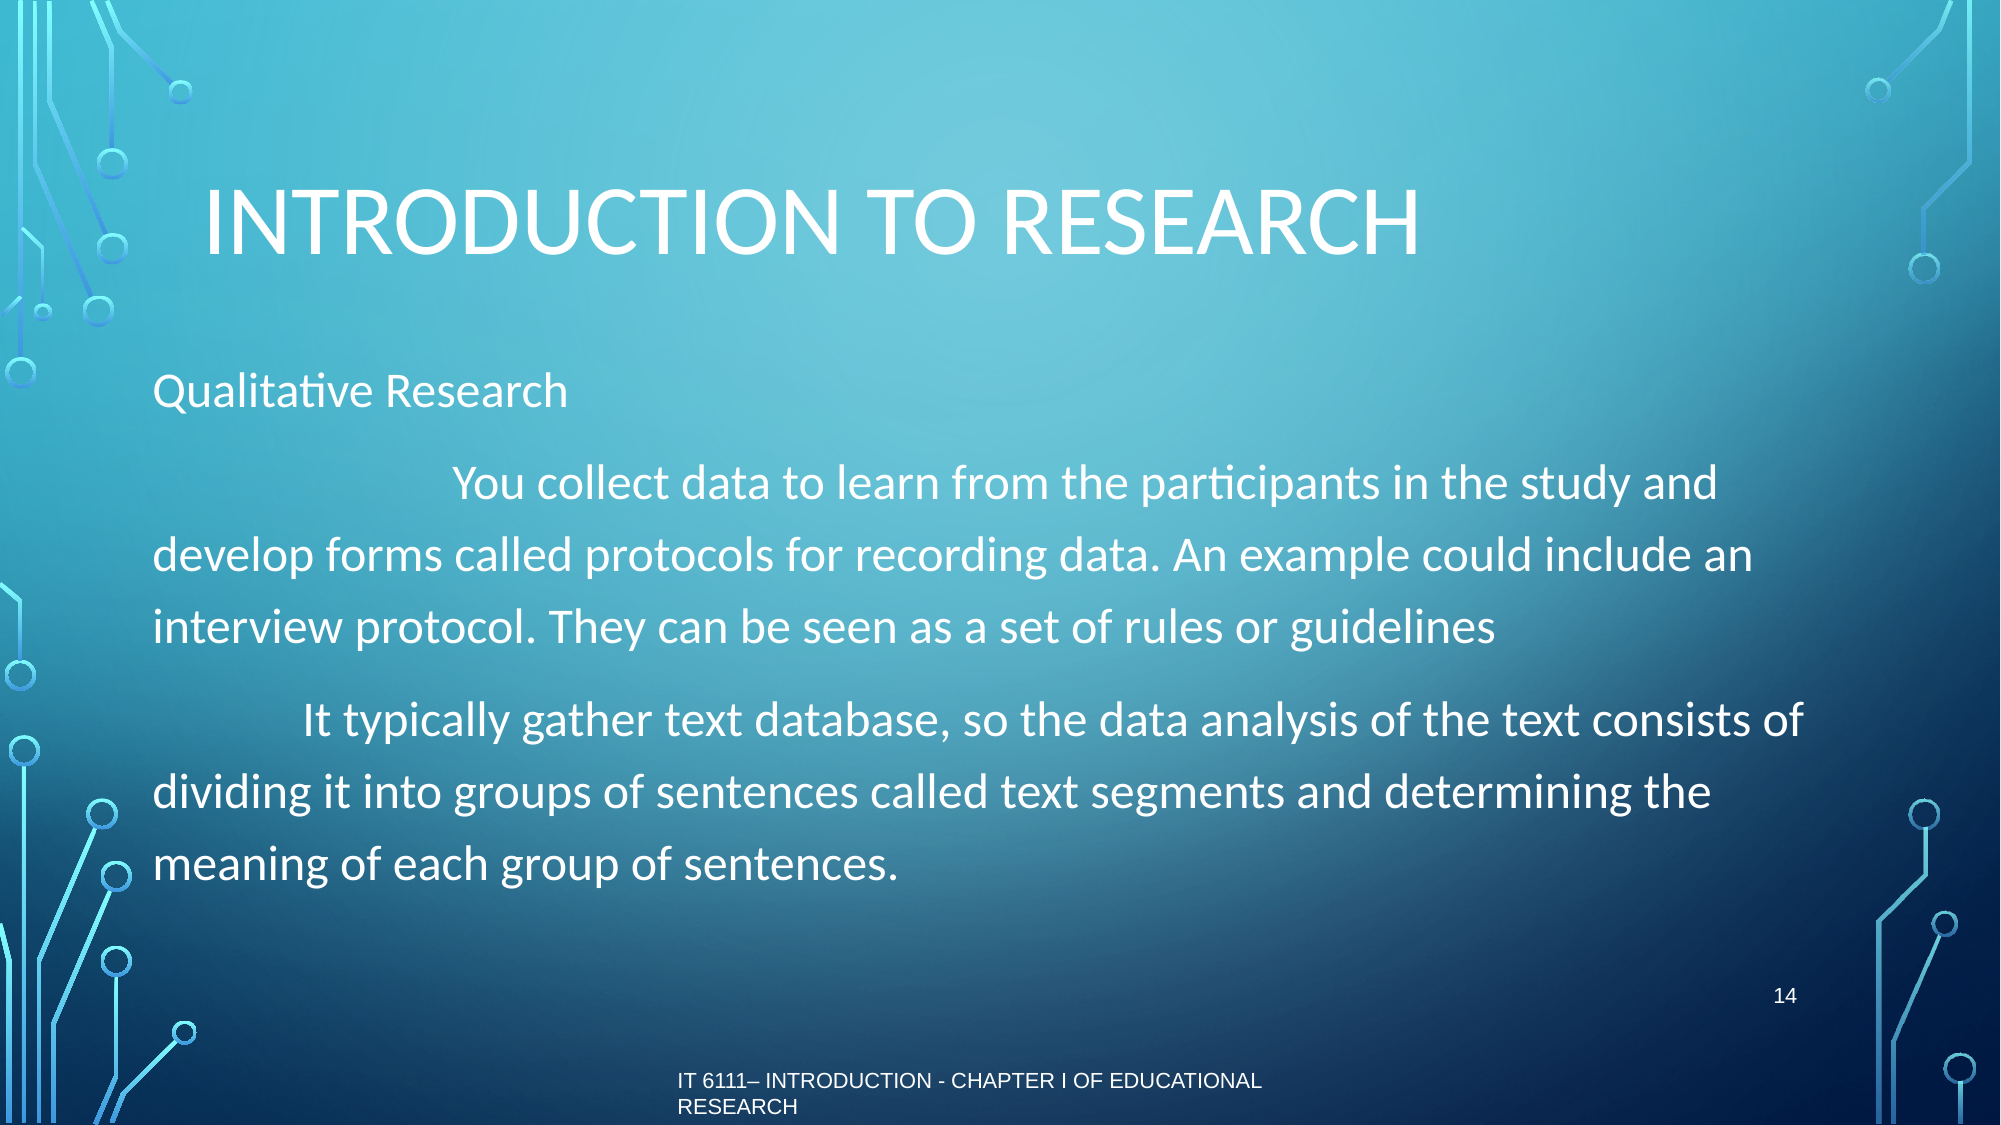

# Introduction to Research
Qualitative Research
		You collect data to learn from the participants in the study and develop forms called protocols for recording data. An example could include an interview protocol. They can be seen as a set of rules or guidelines
	It typically gather text database, so the data analysis of the text consists of dividing it into groups of sentences called text segments and determining the meaning of each group of sentences.
14
IT 6111– Introduction - Chapter I of Educational Research